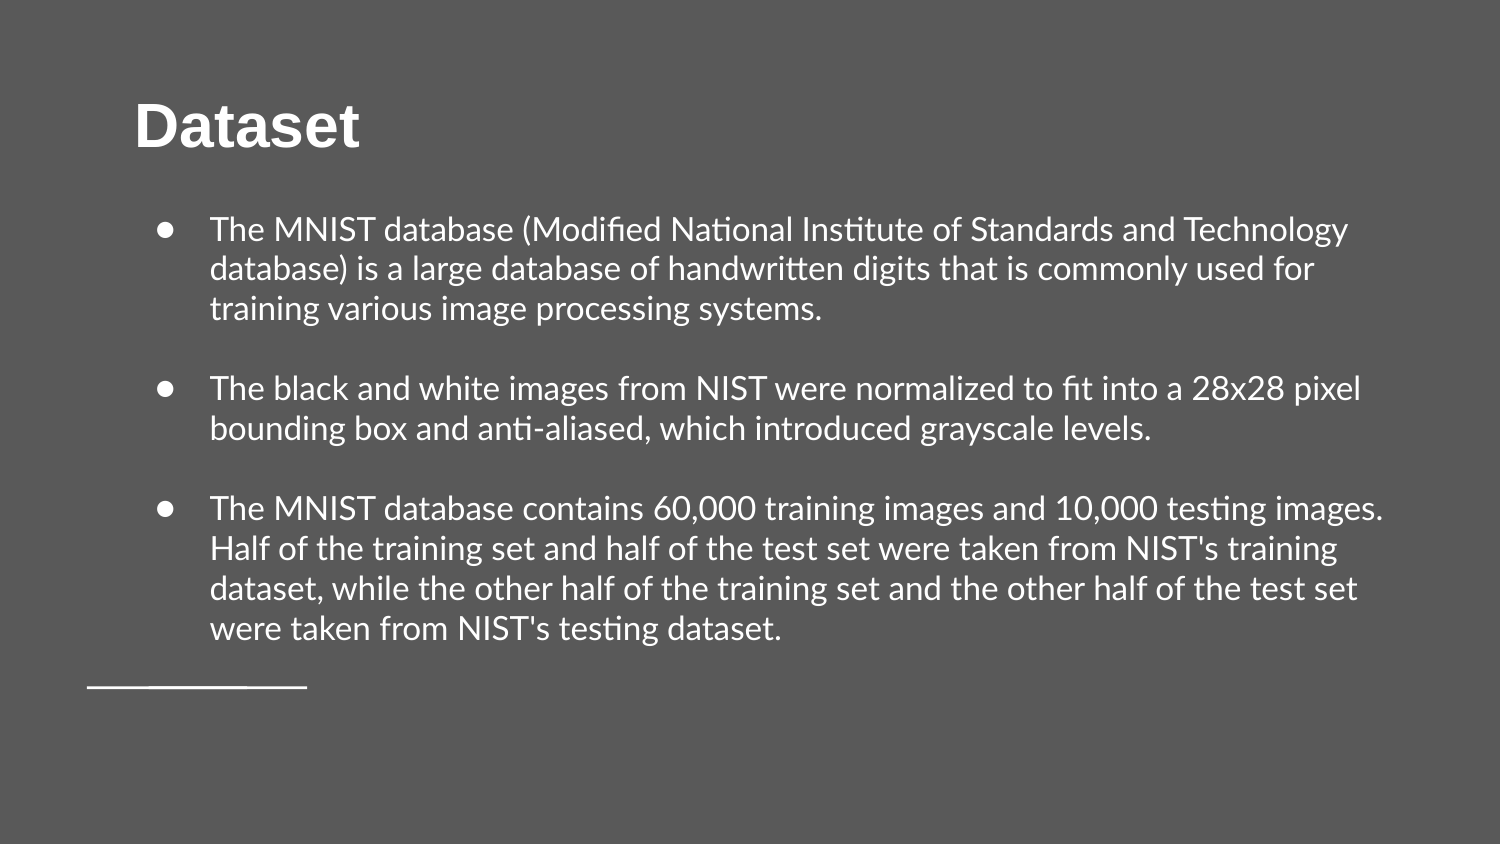

# Dataset
The MNIST database (Modified National Institute of Standards and Technology database) is a large database of handwritten digits that is commonly used for training various image processing systems.

The black and white images from NIST were normalized to fit into a 28x28 pixel bounding box and anti-aliased, which introduced grayscale levels.

The MNIST database contains 60,000 training images and 10,000 testing images. Half of the training set and half of the test set were taken from NIST's training dataset, while the other half of the training set and the other half of the test set were taken from NIST's testing dataset.